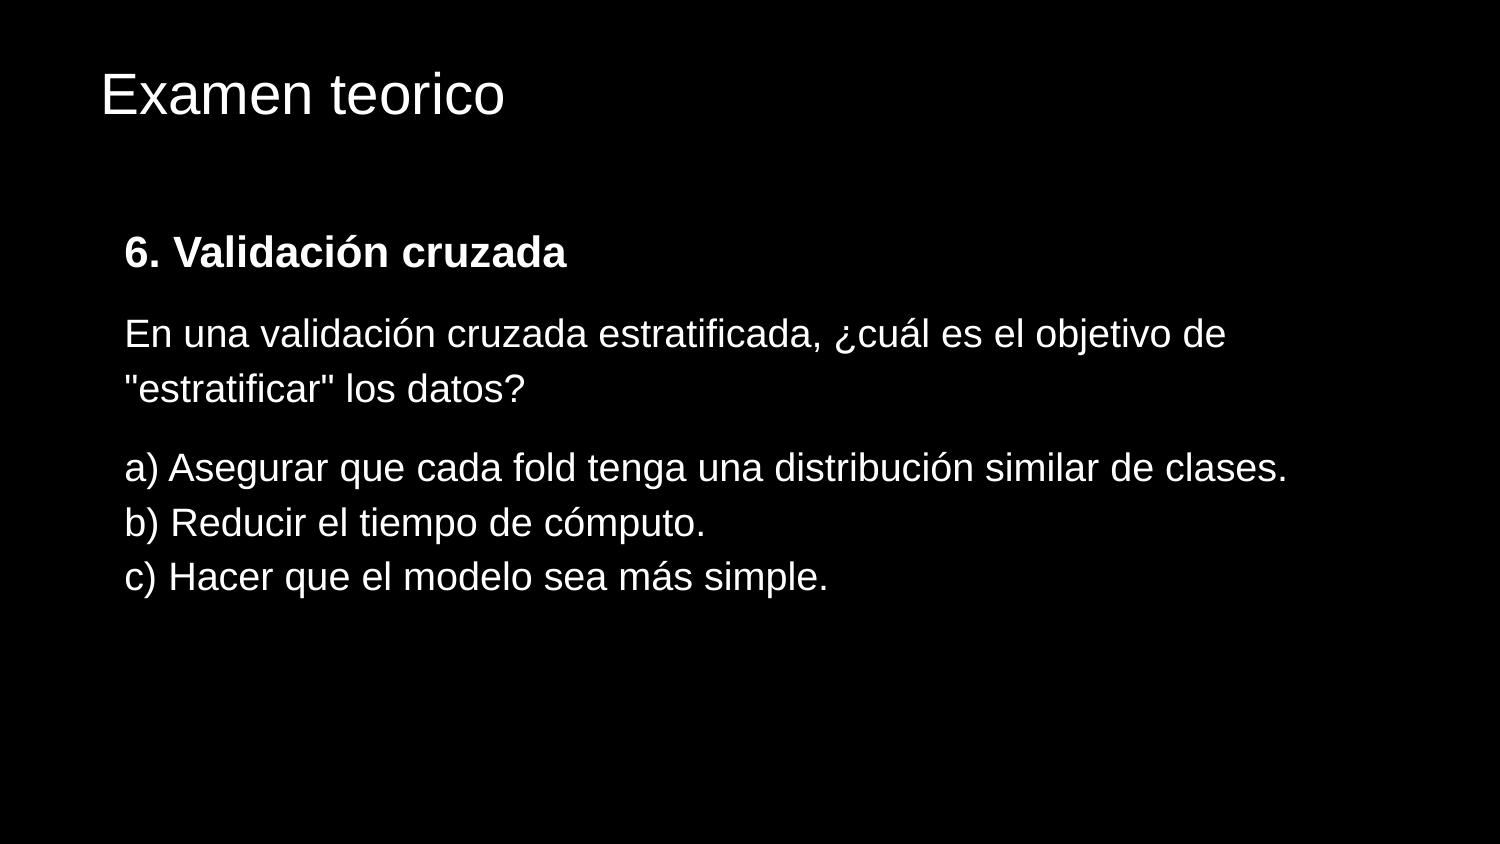

# Examen teorico
6. Validación cruzada
En una validación cruzada estratificada, ¿cuál es el objetivo de "estratificar" los datos?
a) Asegurar que cada fold tenga una distribución similar de clases.
b) Reducir el tiempo de cómputo.
c) Hacer que el modelo sea más simple.